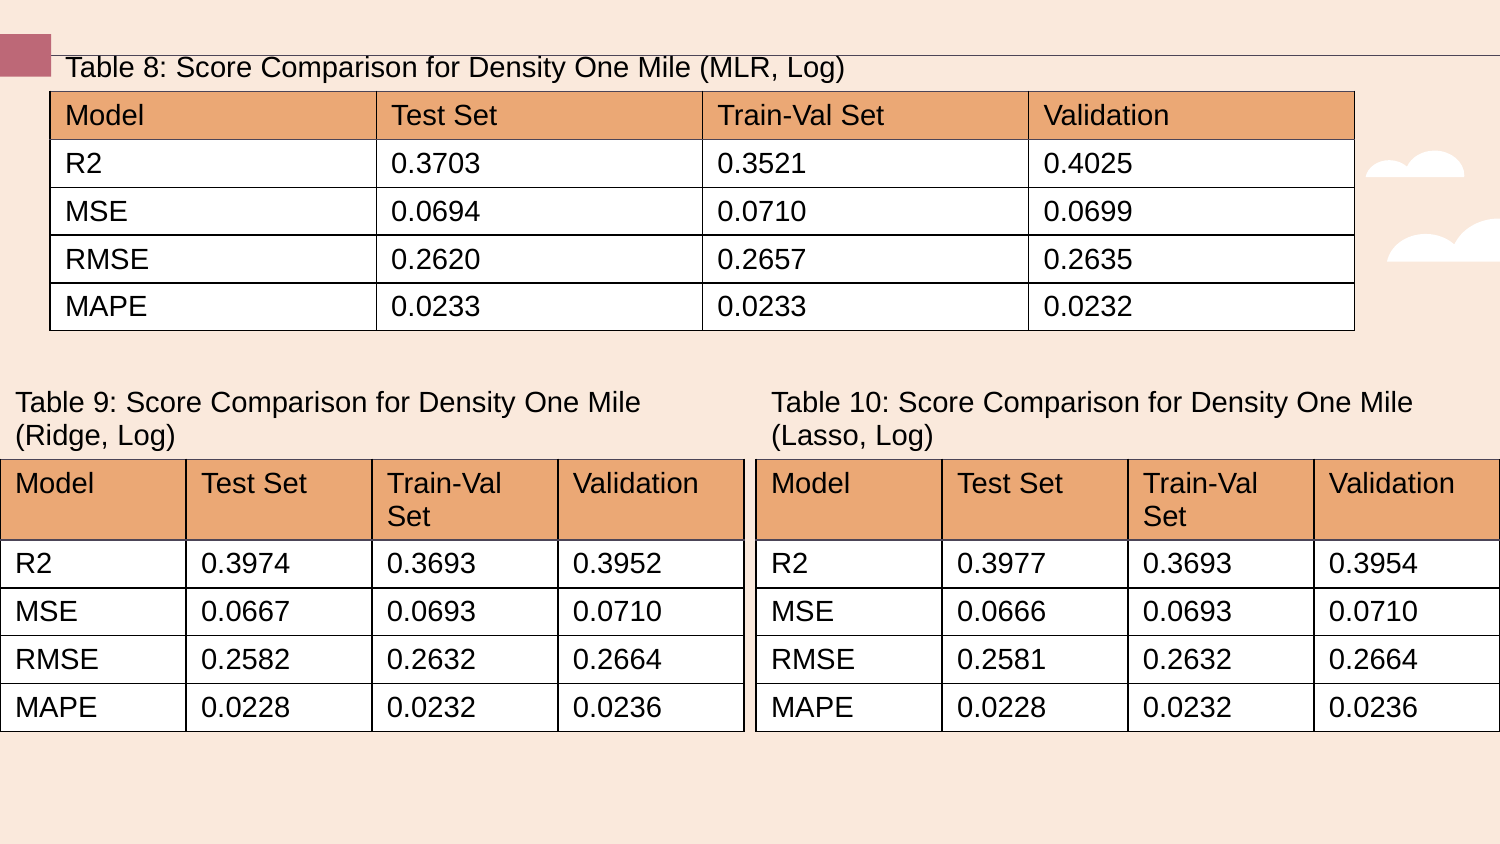

| Table 8: Score Comparison for Density One Mile (MLR, Log) |  |  |  |
| --- | --- | --- | --- |
| Model | Test Set | Train-Val Set | Validation |
| R2 | 0.3703 | 0.3521 | 0.4025 |
| MSE | 0.0694 | 0.0710 | 0.0699 |
| RMSE | 0.2620 | 0.2657 | 0.2635 |
| MAPE | 0.0233 | 0.0233 | 0.0232 |
| Table 9: Score Comparison for Density One Mile (Ridge, Log) |  |  |  |
| --- | --- | --- | --- |
| Model | Test Set | Train-Val Set | Validation |
| R2 | 0.3974 | 0.3693 | 0.3952 |
| MSE | 0.0667 | 0.0693 | 0.0710 |
| RMSE | 0.2582 | 0.2632 | 0.2664 |
| MAPE | 0.0228 | 0.0232 | 0.0236 |
| Table 10: Score Comparison for Density One Mile (Lasso, Log) |  |  |  |
| --- | --- | --- | --- |
| Model | Test Set | Train-Val Set | Validation |
| R2 | 0.3977 | 0.3693 | 0.3954 |
| MSE | 0.0666 | 0.0693 | 0.0710 |
| RMSE | 0.2581 | 0.2632 | 0.2664 |
| MAPE | 0.0228 | 0.0232 | 0.0236 |